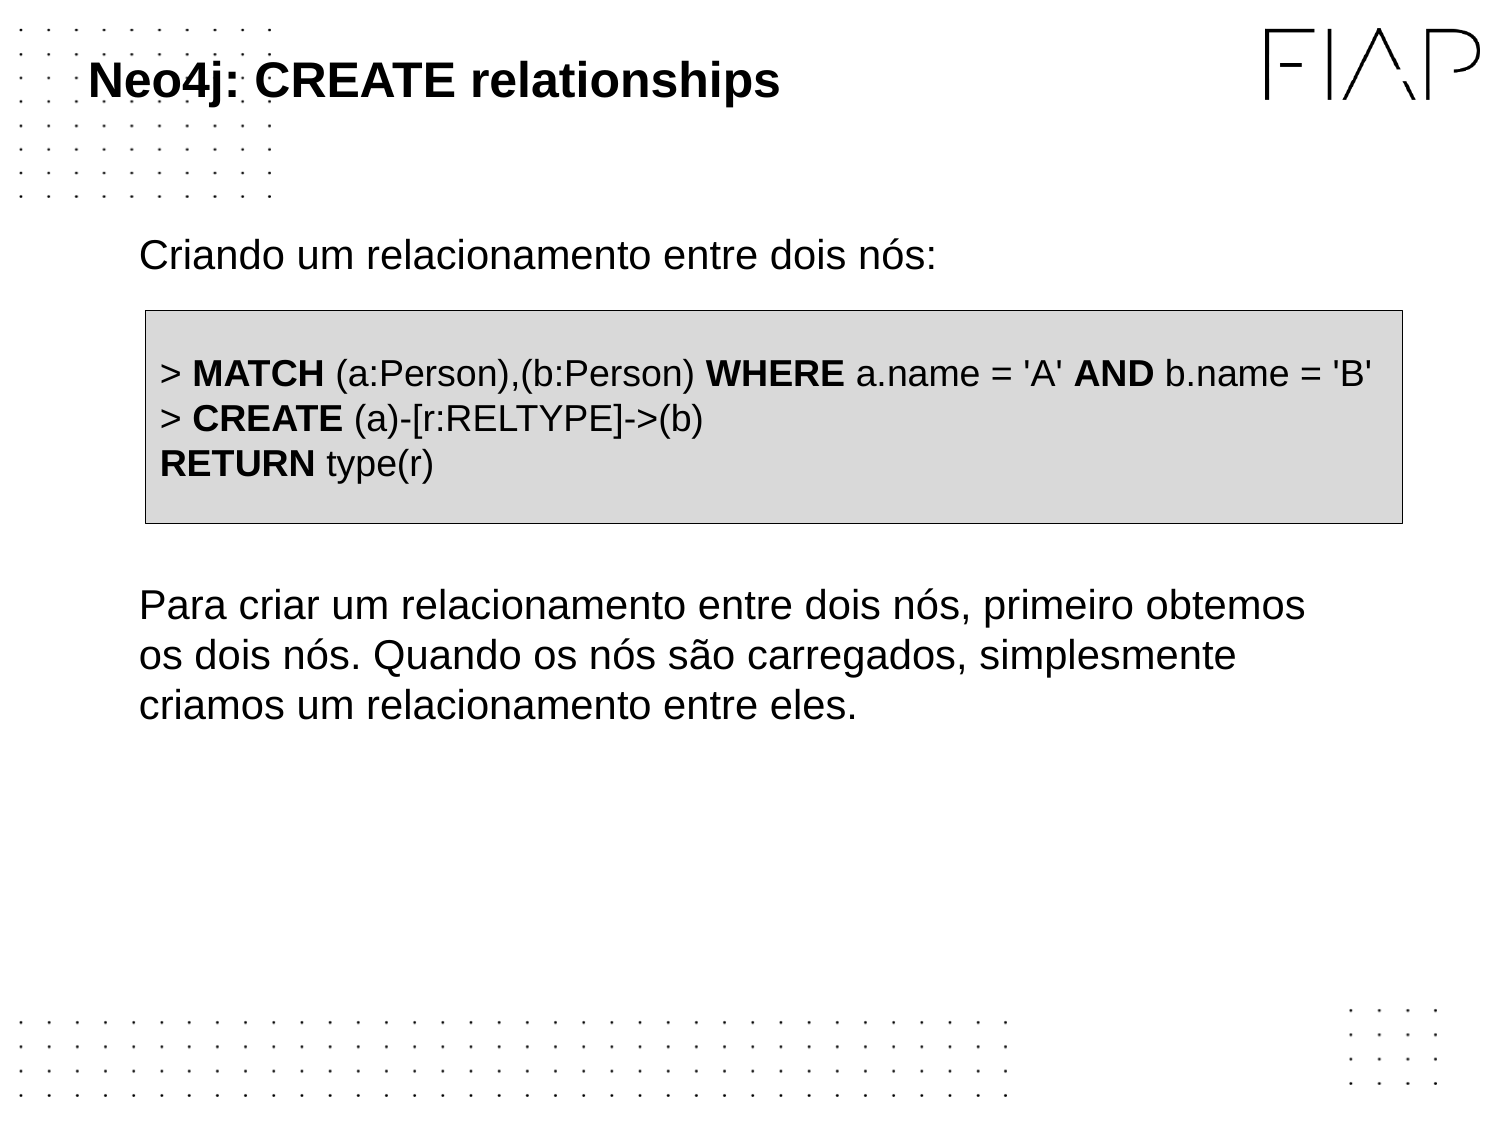

# Neo4j: CREATE relationships
Criando um relacionamento entre dois nós:

Para criar um relacionamento entre dois nós, primeiro obtemos os dois nós. Quando os nós são carregados, simplesmente criamos um relacionamento entre eles.

> MATCH (a:Person),(b:Person) WHERE a.name = 'A' AND b.name = 'B'
> CREATE (a)-[r:RELTYPE]->(b)
RETURN type(r)